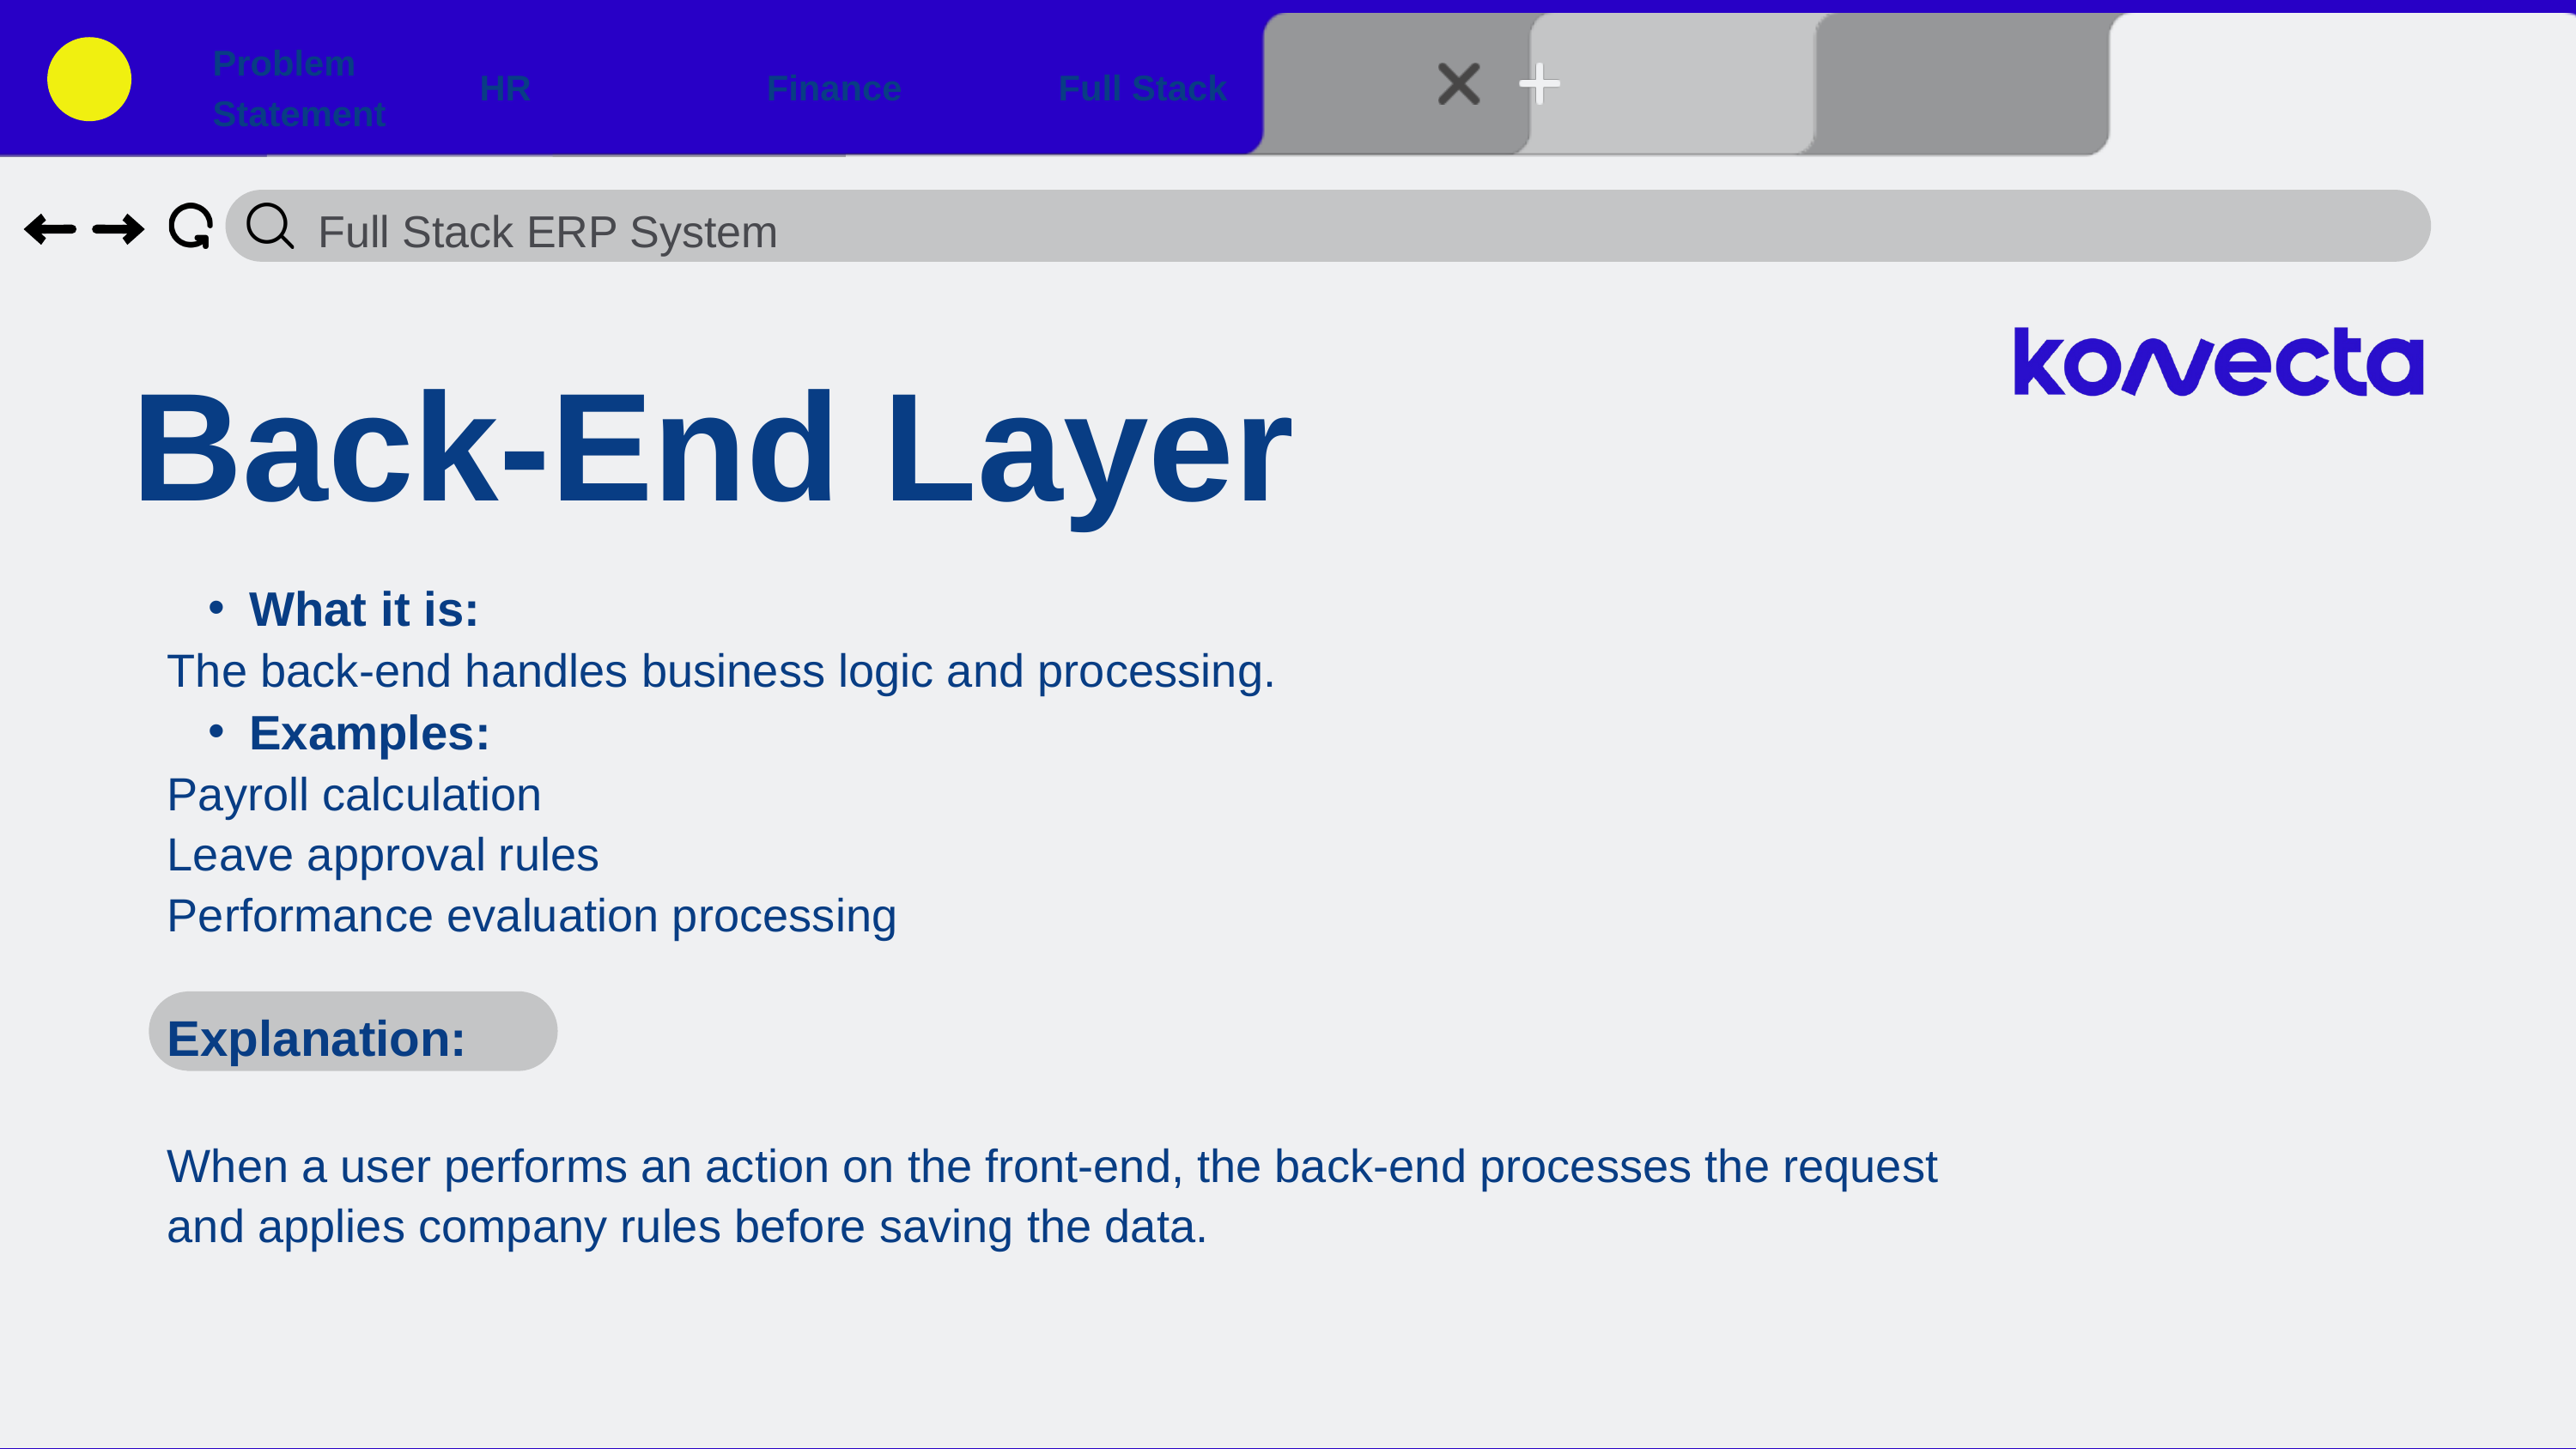

Problem Statement

HR
Finance
Full Stack

Full Stack ERP System

Back-End Layer

What it is:
The back-end handles business logic and processing.
Examples:
Payroll calculation
Leave approval rules
Performance evaluation processing

Explanation:

When a user performs an action on the front-end, the back-end processes the request and applies company rules before saving the data.